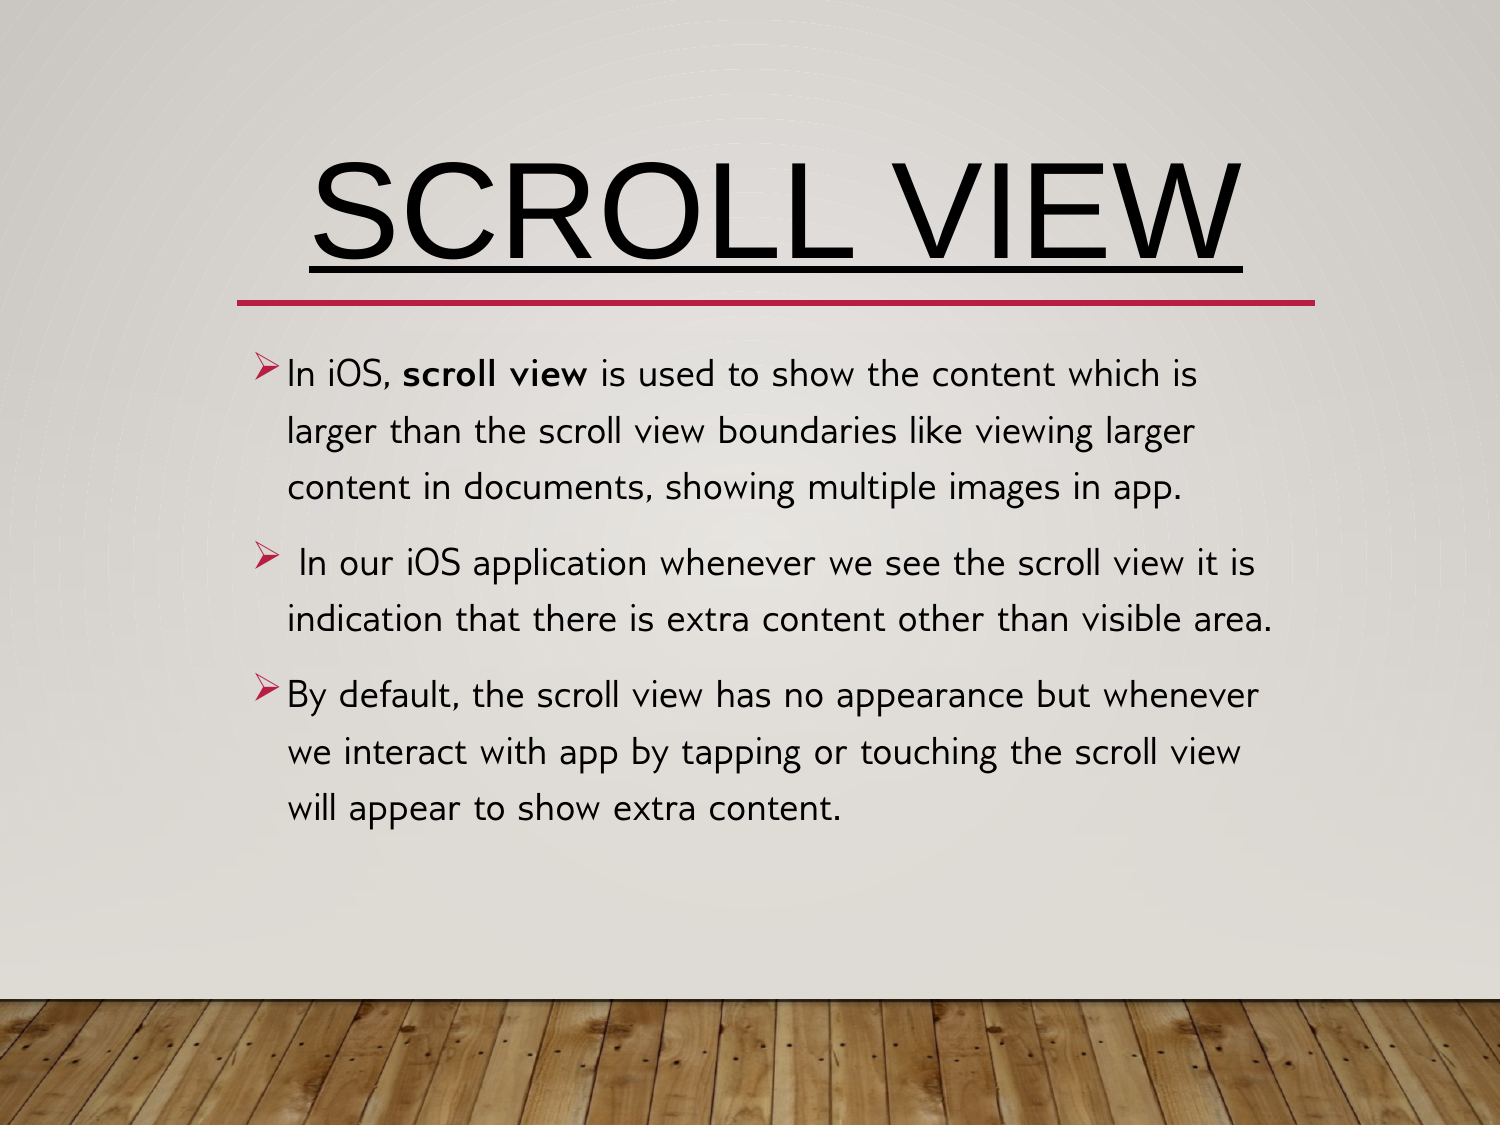

# SCROLL VIEW
In iOS, scroll view is used to show the content which is larger than the scroll view boundaries like viewing larger content in documents, showing multiple images in app.
 In our iOS application whenever we see the scroll view it is indication that there is extra content other than visible area.
By default, the scroll view has no appearance but whenever we interact with app by tapping or touching the scroll view will appear to show extra content.